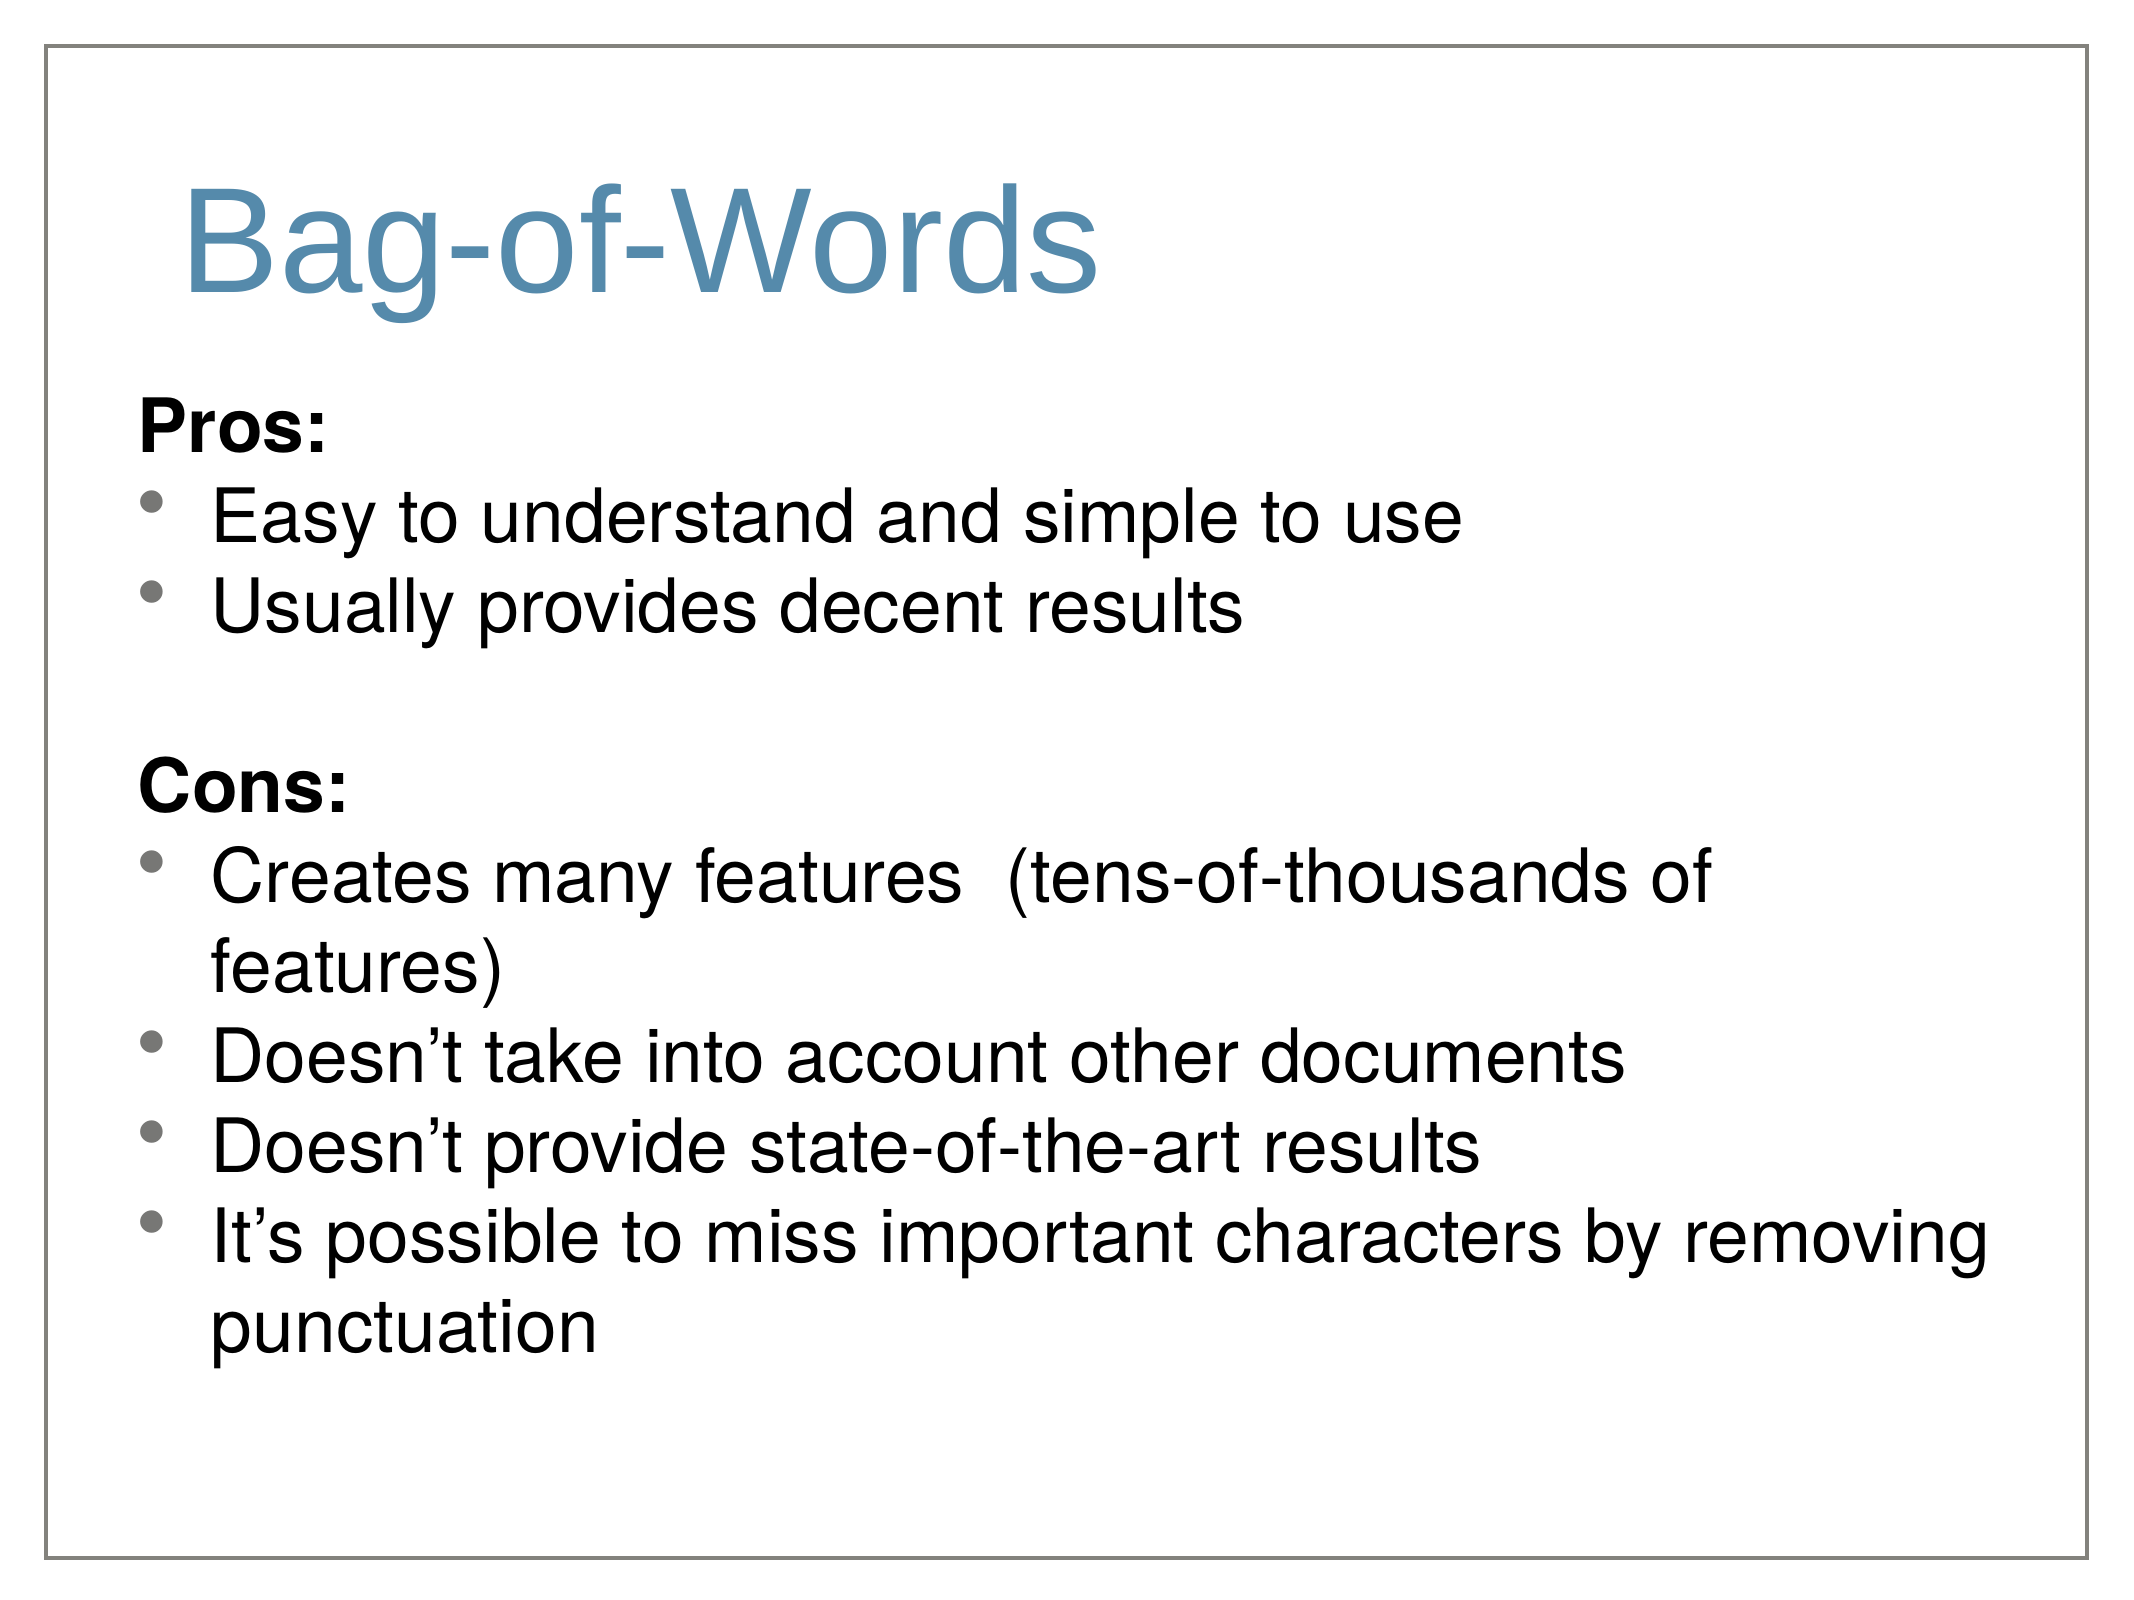

# Bag-of-Words
Pros:
Easy to understand and simple to use
Usually provides decent results

Cons:
Creates many features  (tens-of-thousands of features)
Doesn’t take into account other documents
Doesn’t provide state-of-the-art results
It’s possible to miss important characters by removing punctuation